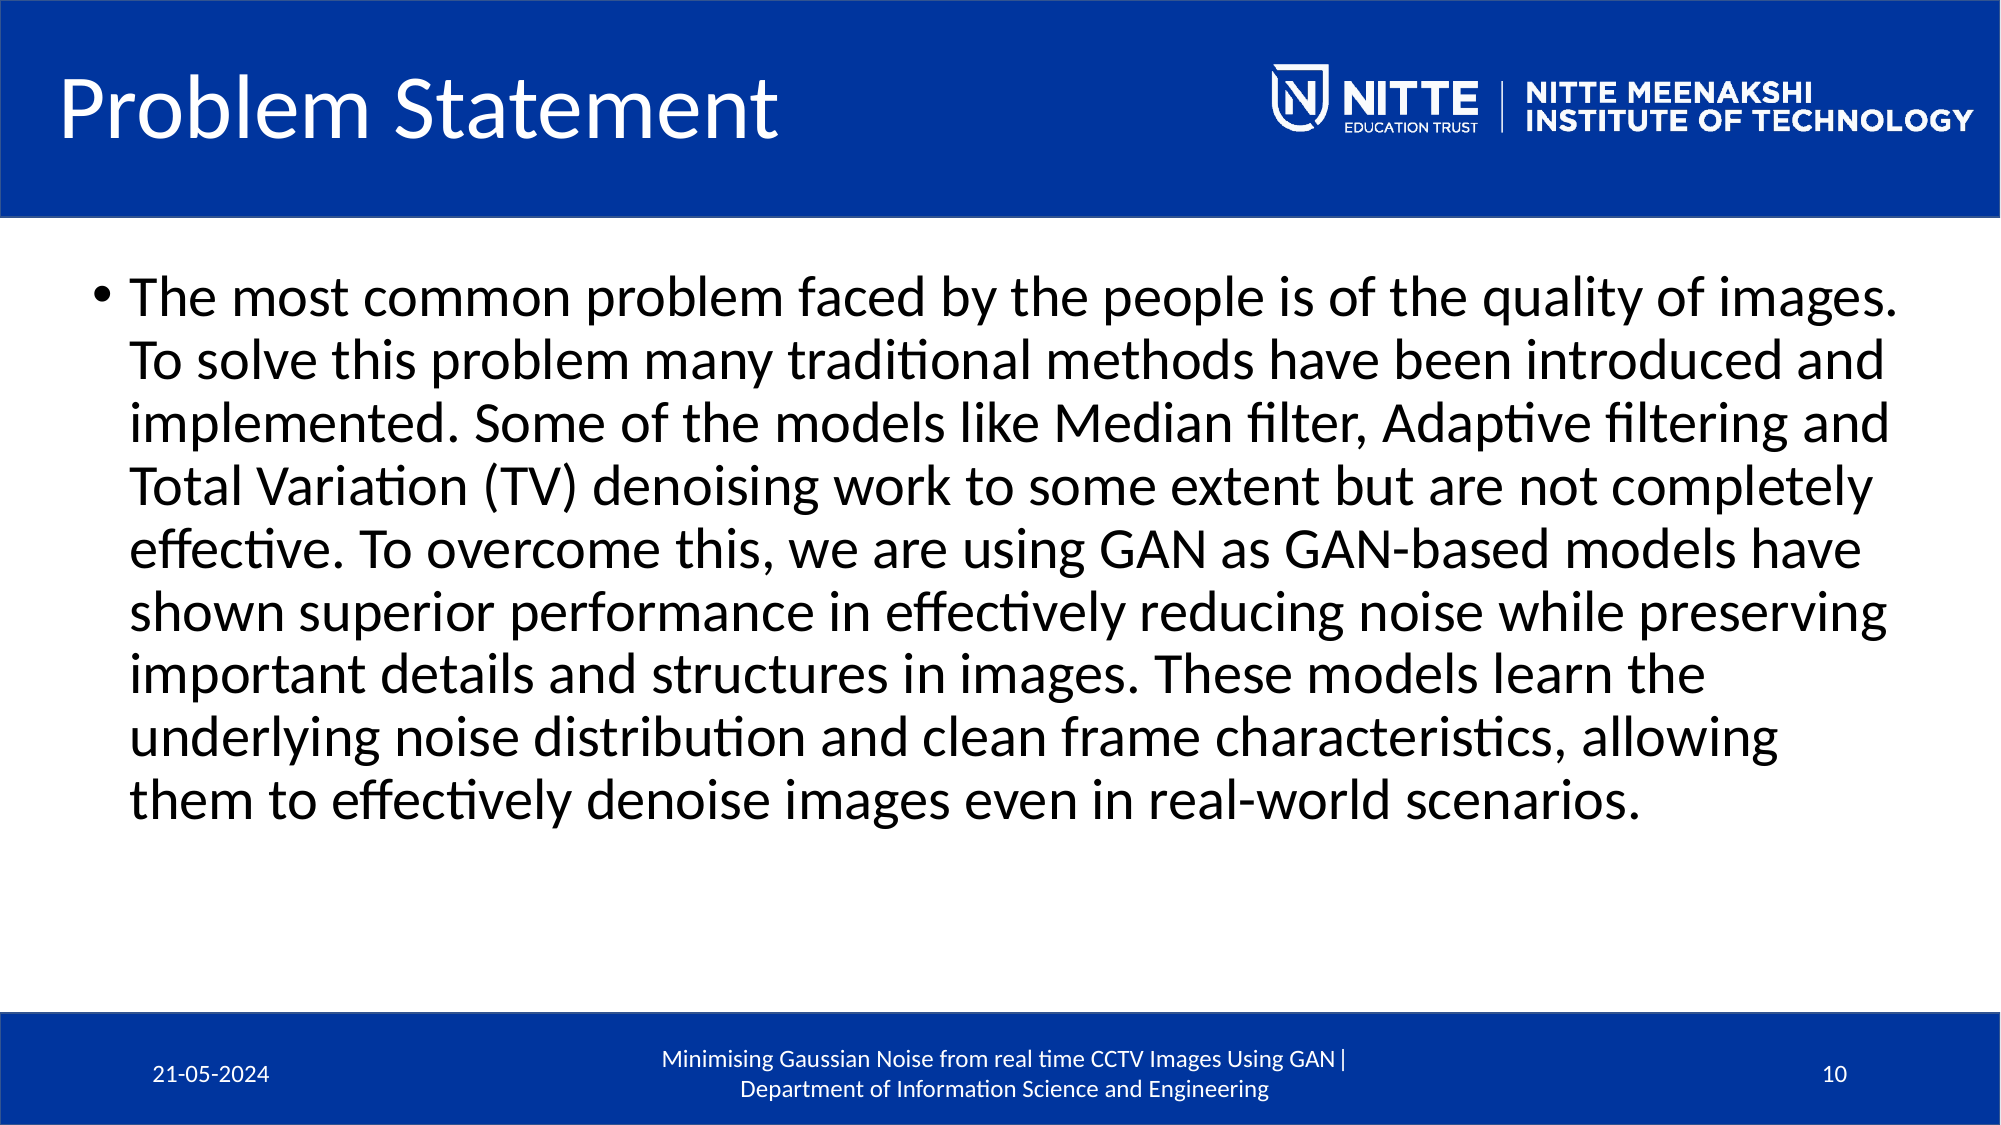

# Problem Statement
The most common problem faced by the people is of the quality of images. To solve this problem many traditional methods have been introduced and implemented. Some of the models like Median filter, Adaptive filtering and Total Variation (TV) denoising work to some extent but are not completely effective. To overcome this, we are using GAN as GAN-based models have shown superior performance in effectively reducing noise while preserving important details and structures in images. These models learn the underlying noise distribution and clean frame characteristics, allowing them to effectively denoise images even in real-world scenarios.
Minimising Gaussian Noise from real time CCTV Images Using GAN| Department of Information Science and Engineering
21-05-2024
10